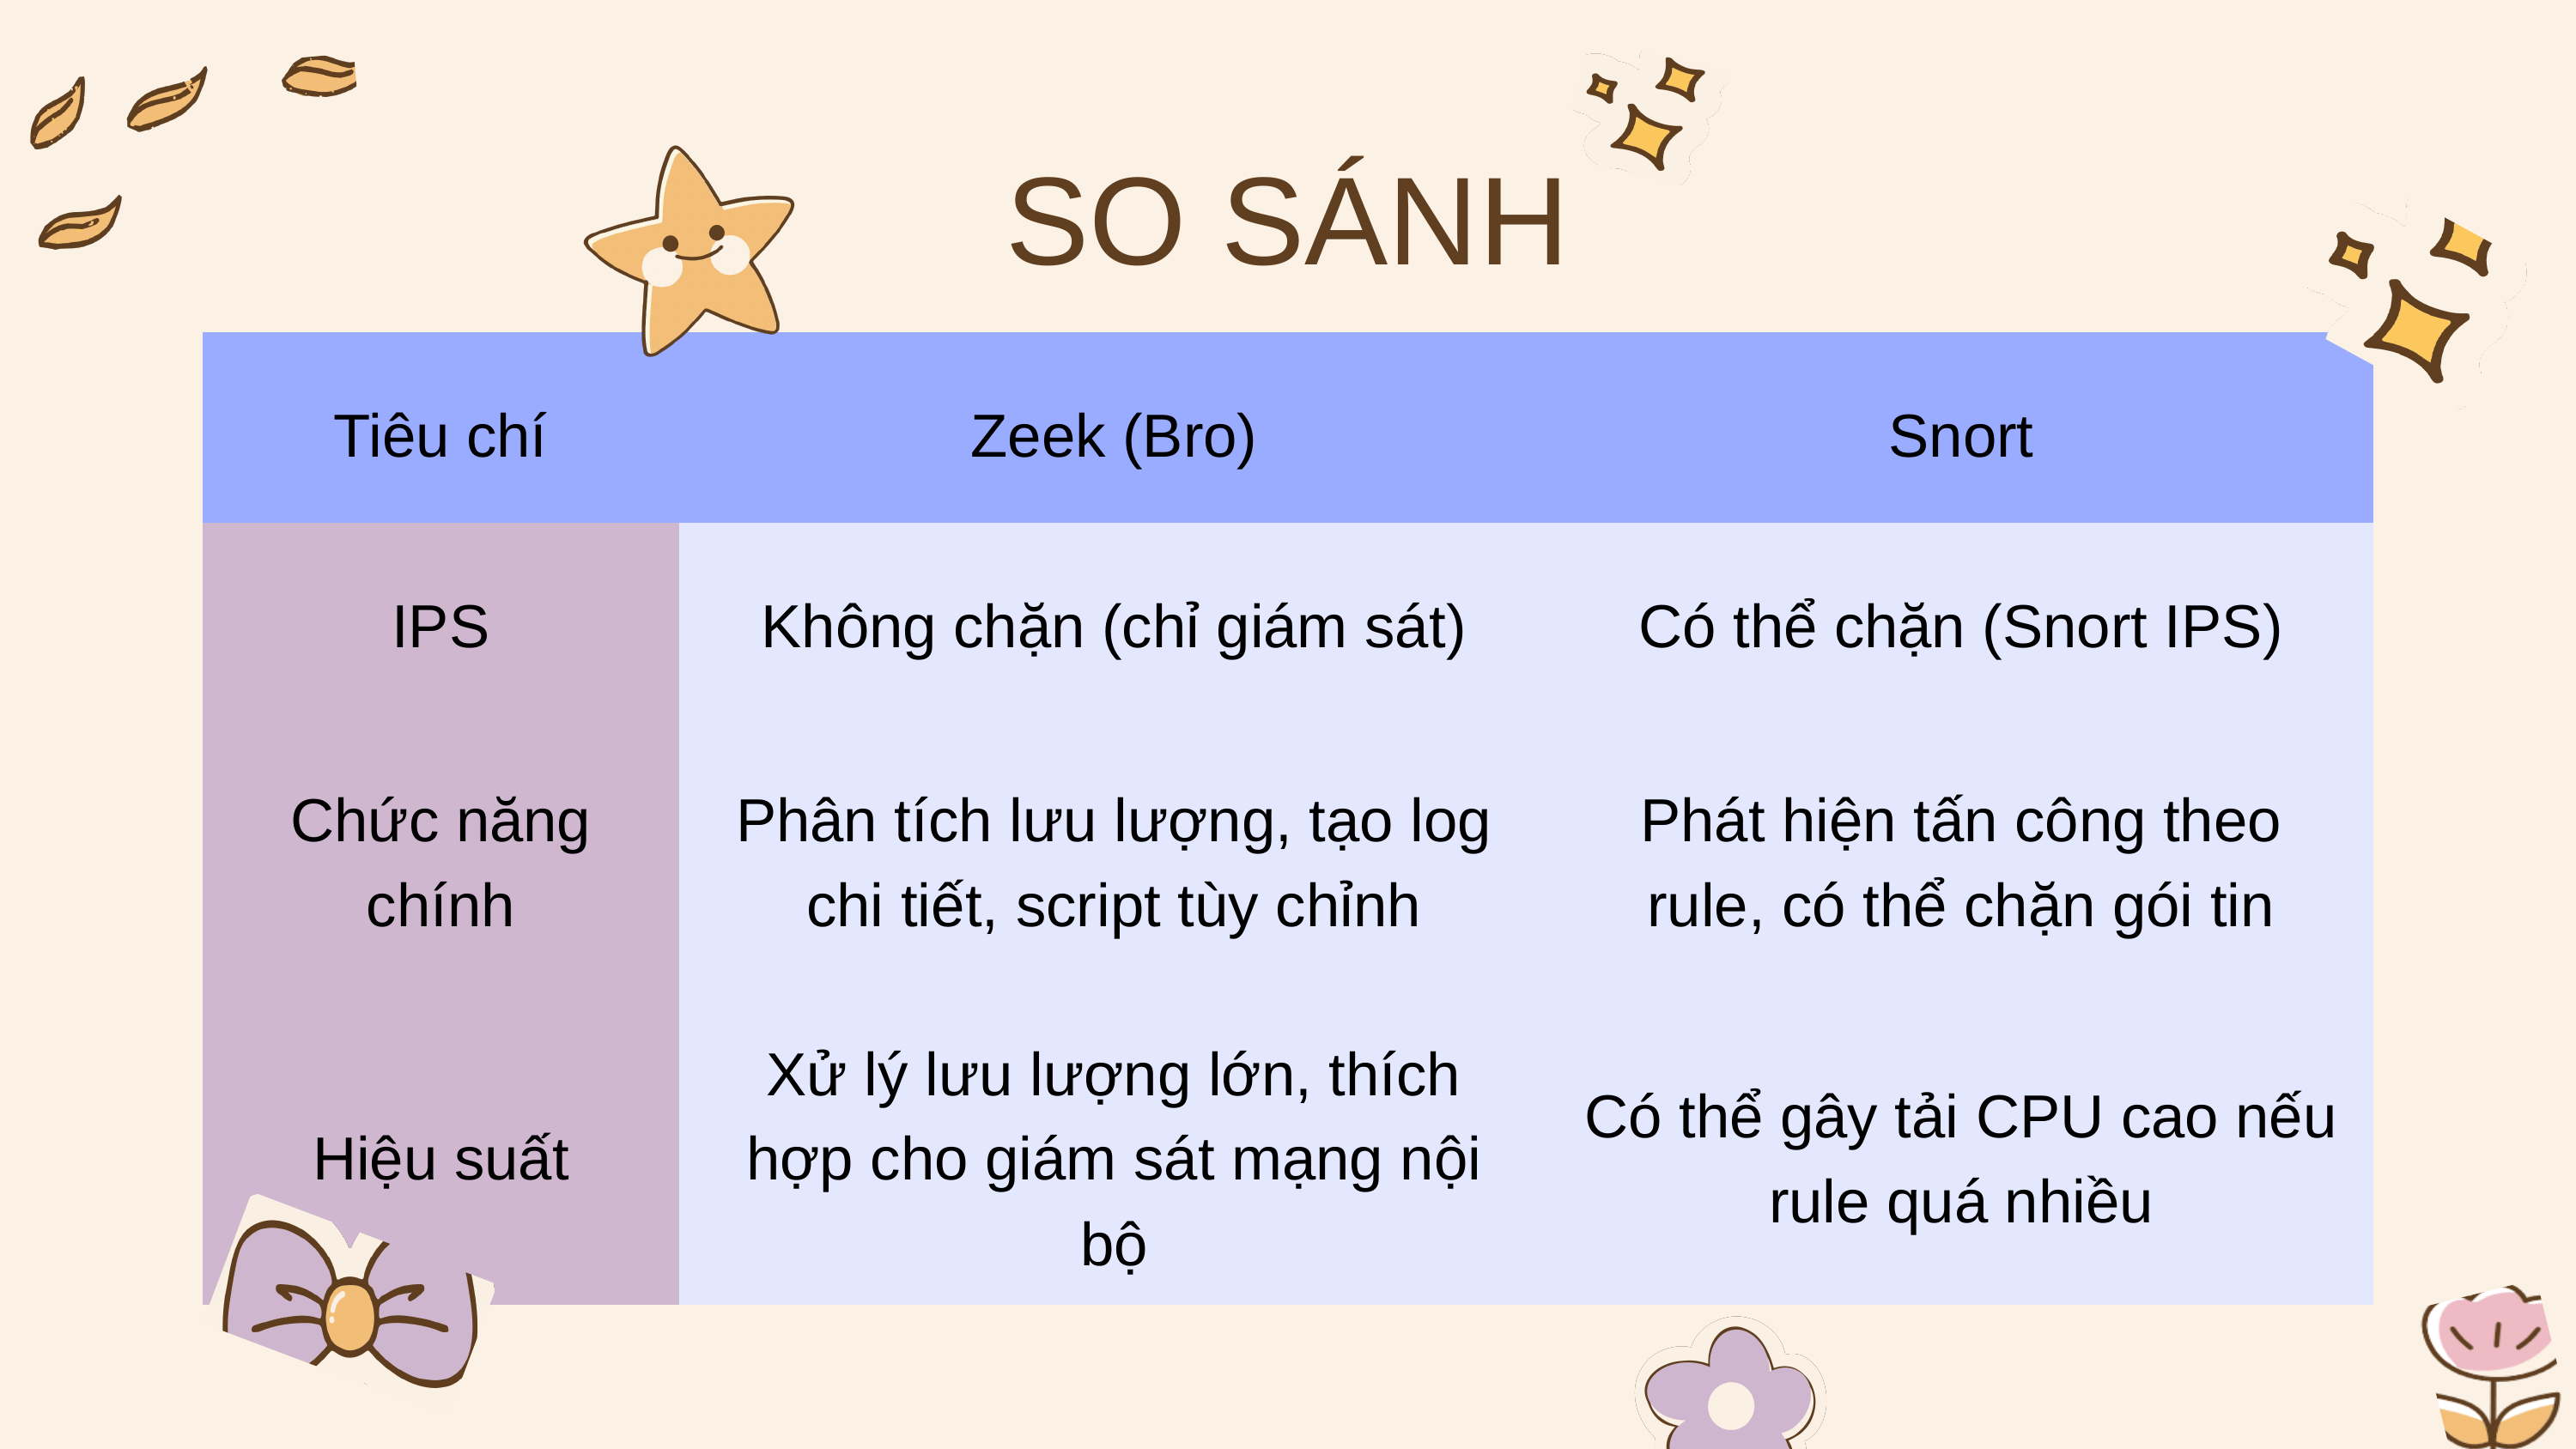

SO SÁNH

| Tiêu chí | Zeek (Bro) | Snort |
| --- | --- | --- |
| IPS | Không chặn (chỉ giám sát) | Có thể chặn (Snort IPS) |
| Chức năng chính | Phân tích lưu lượng, tạo log chi tiết, script tùy chỉnh | Phát hiện tấn công theo rule, có thể chặn gói tin |
| Hiệu suất | Xử lý lưu lượng lớn, thích hợp cho giám sát mạng nội bộ | Có thể gây tải CPU cao nếu rule quá nhiều |